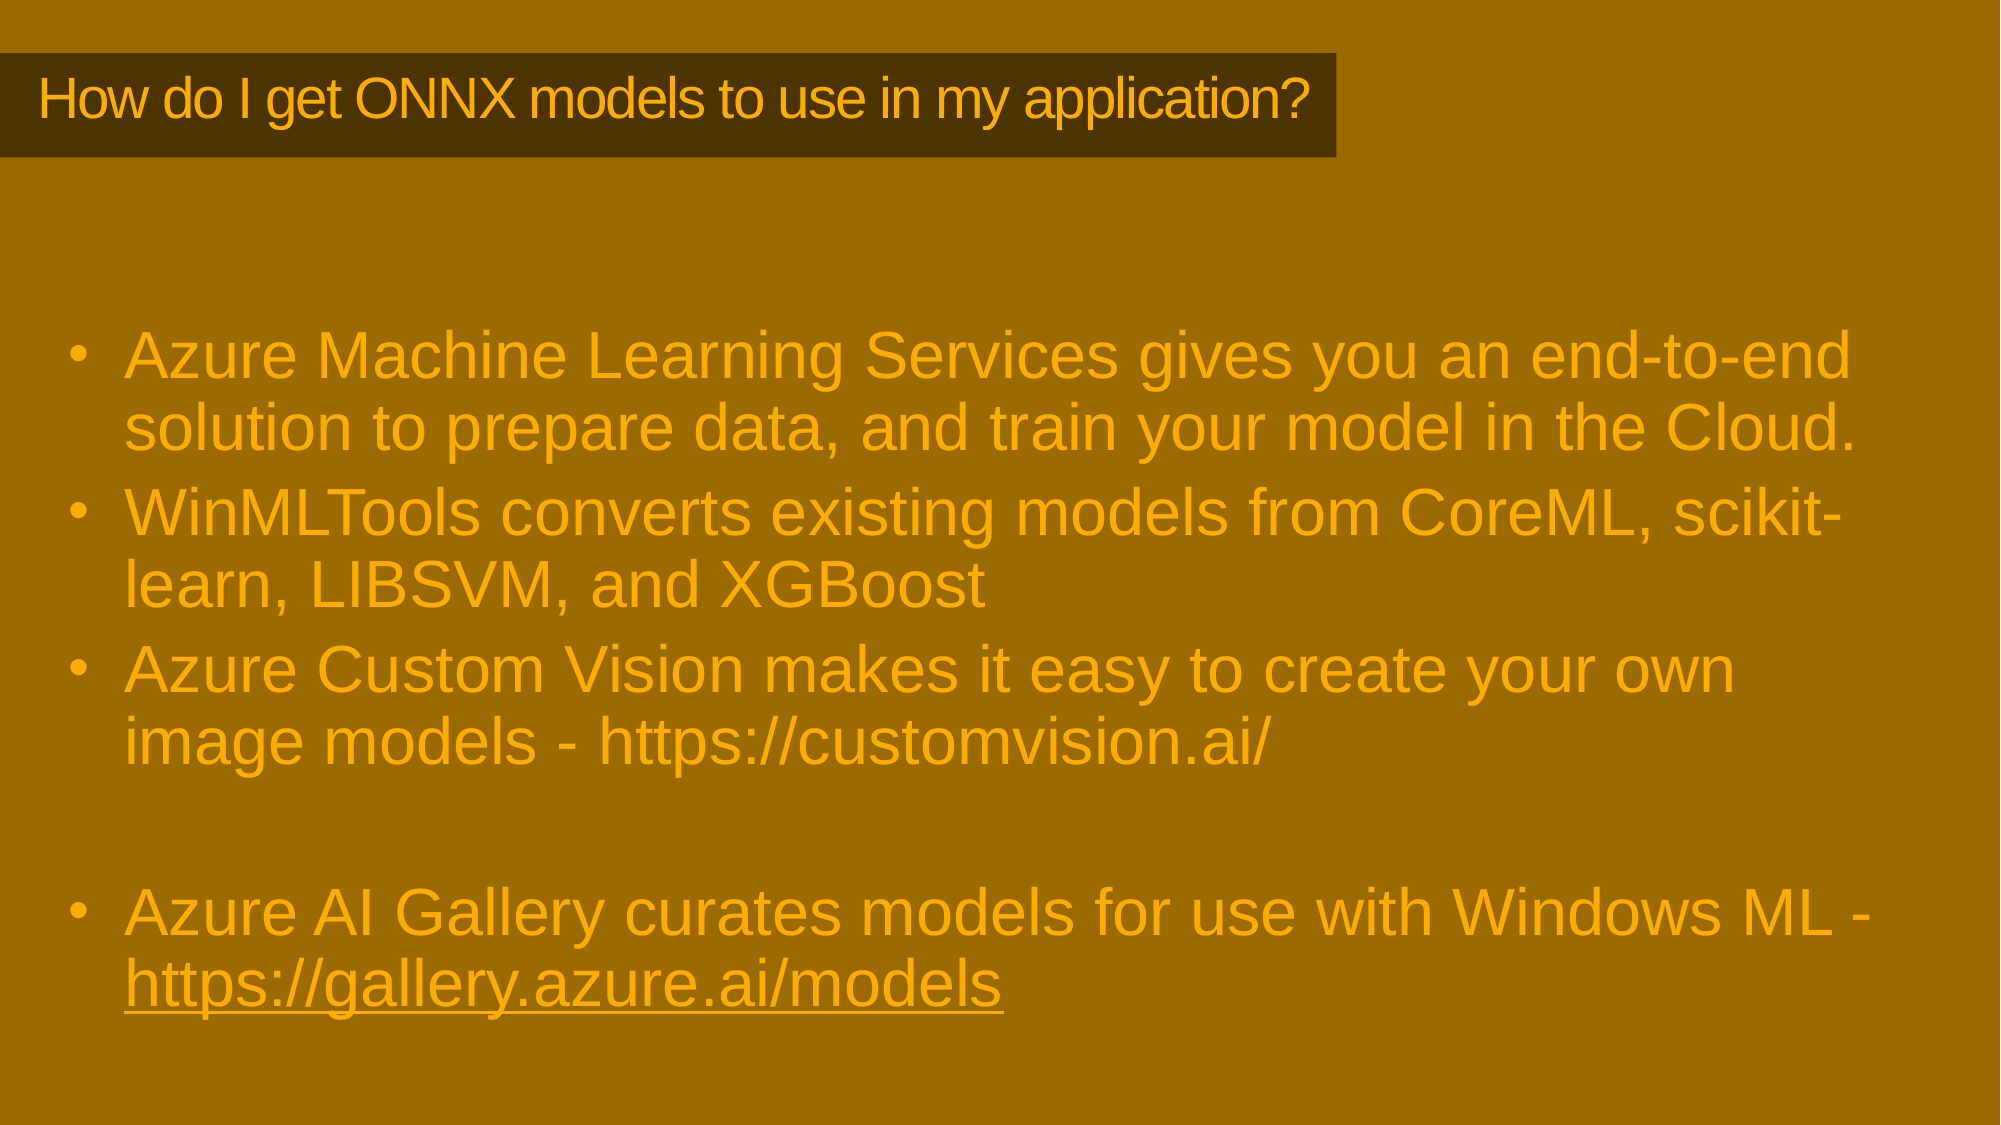

How do I get ONNX models to use in my application?
Azure Machine Learning Services gives you an end-to-end solution to prepare data, and train your model in the Cloud.
WinMLTools converts existing models from CoreML, scikit-learn, LIBSVM, and XGBoost
Azure Custom Vision makes it easy to create your own image models - https://customvision.ai/

Azure AI Gallery curates models for use with Windows ML - https://gallery.azure.ai/models